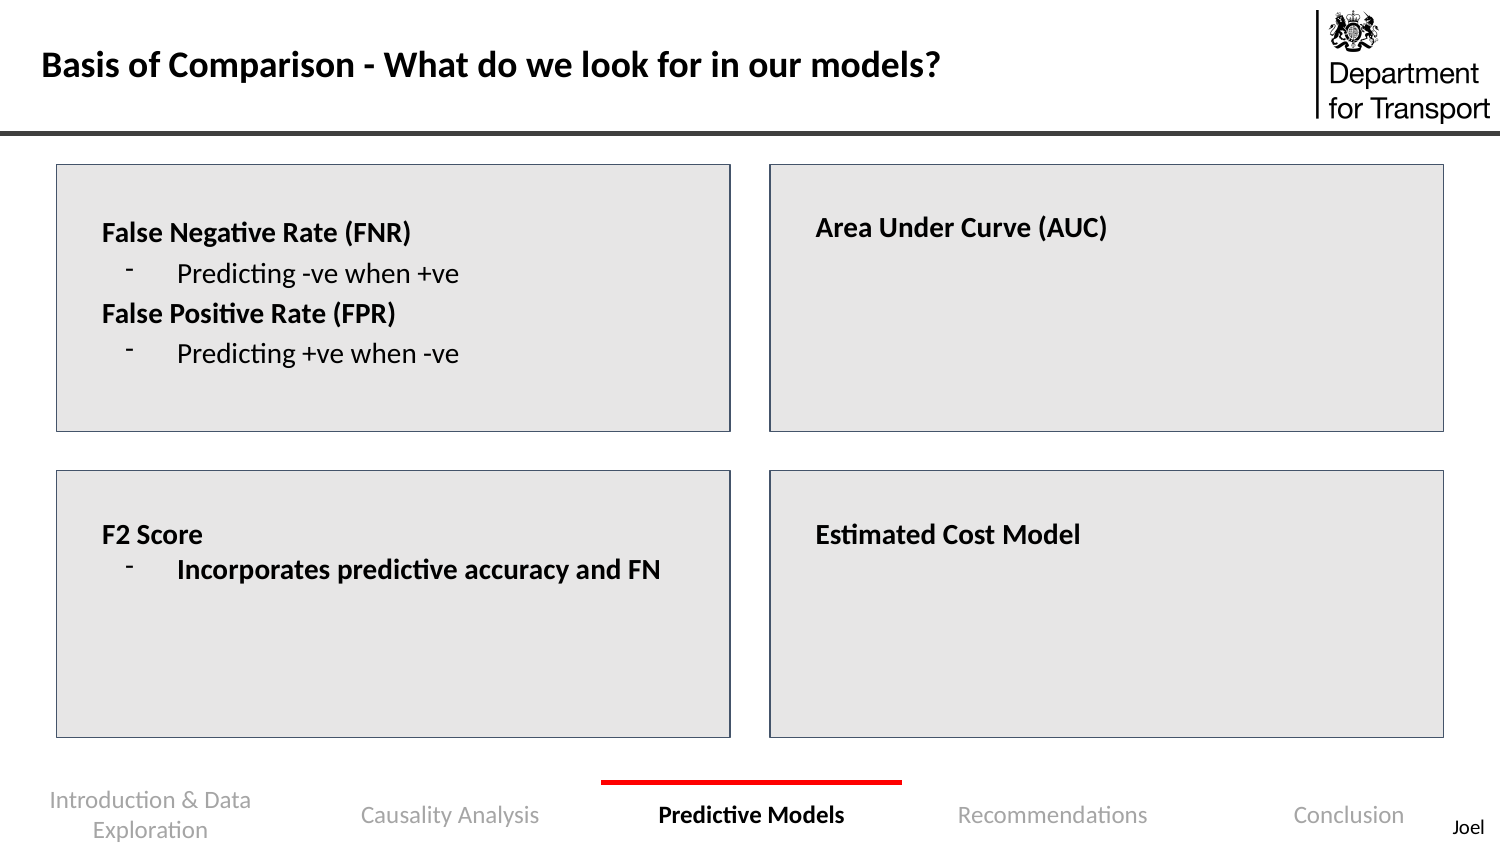

Basis of Comparison - What do we look for in our models?

False Negative Rate (FNR)
Predicting -ve when +ve
False Positive Rate (FPR)
Predicting +ve when -ve
Area Under Curve (AUC)

F2 Score
Incorporates predictive accuracy and FN
Estimated Cost Model
Joel